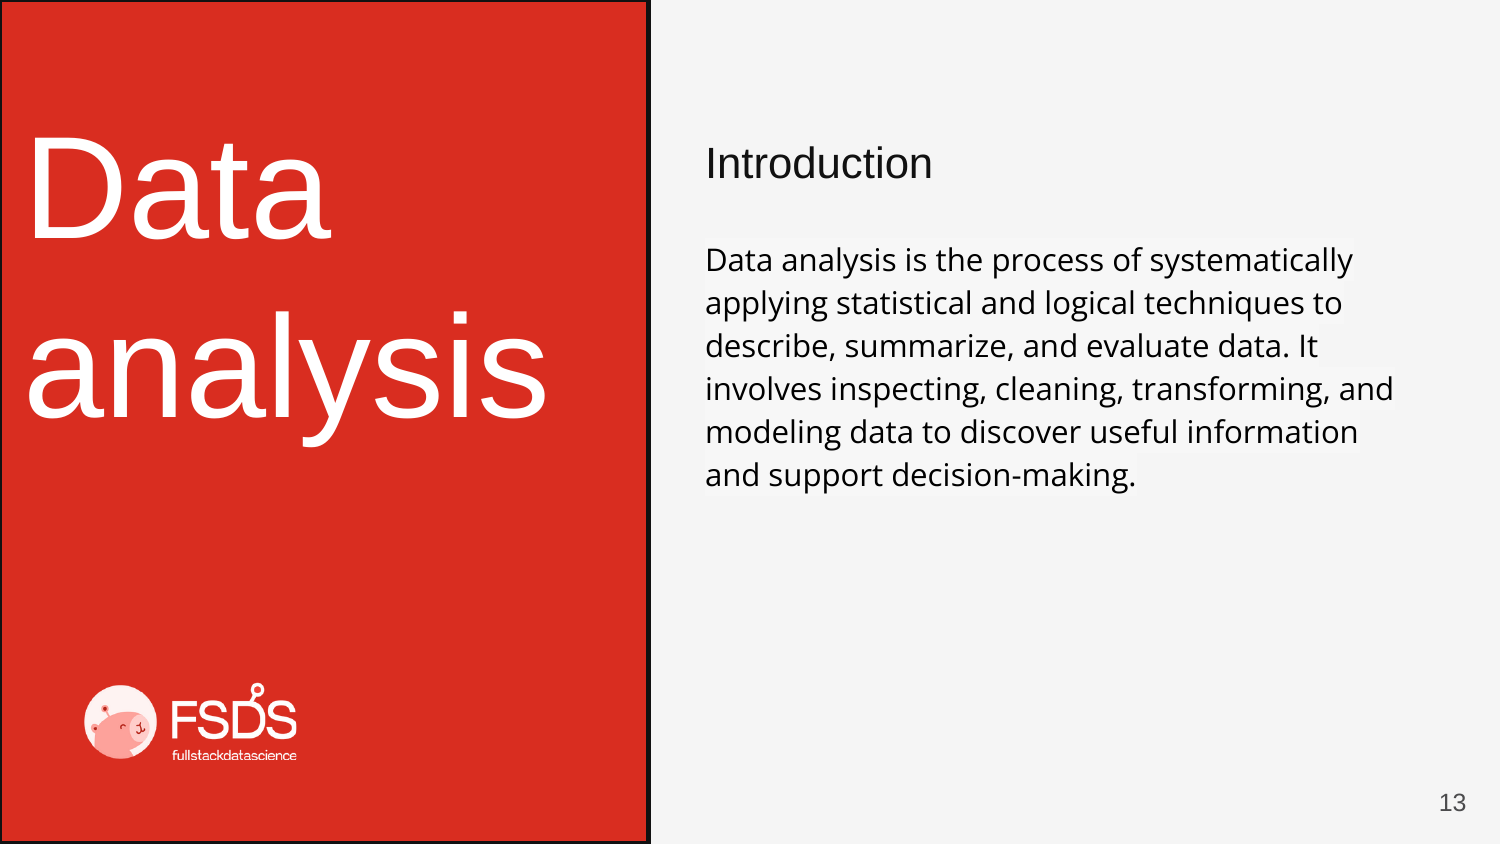

Data analysis
Introduction
Data analysis is the process of systematically applying statistical and logical techniques to describe, summarize, and evaluate data. It involves inspecting, cleaning, transforming, and modeling data to discover useful information and support decision-making.

13